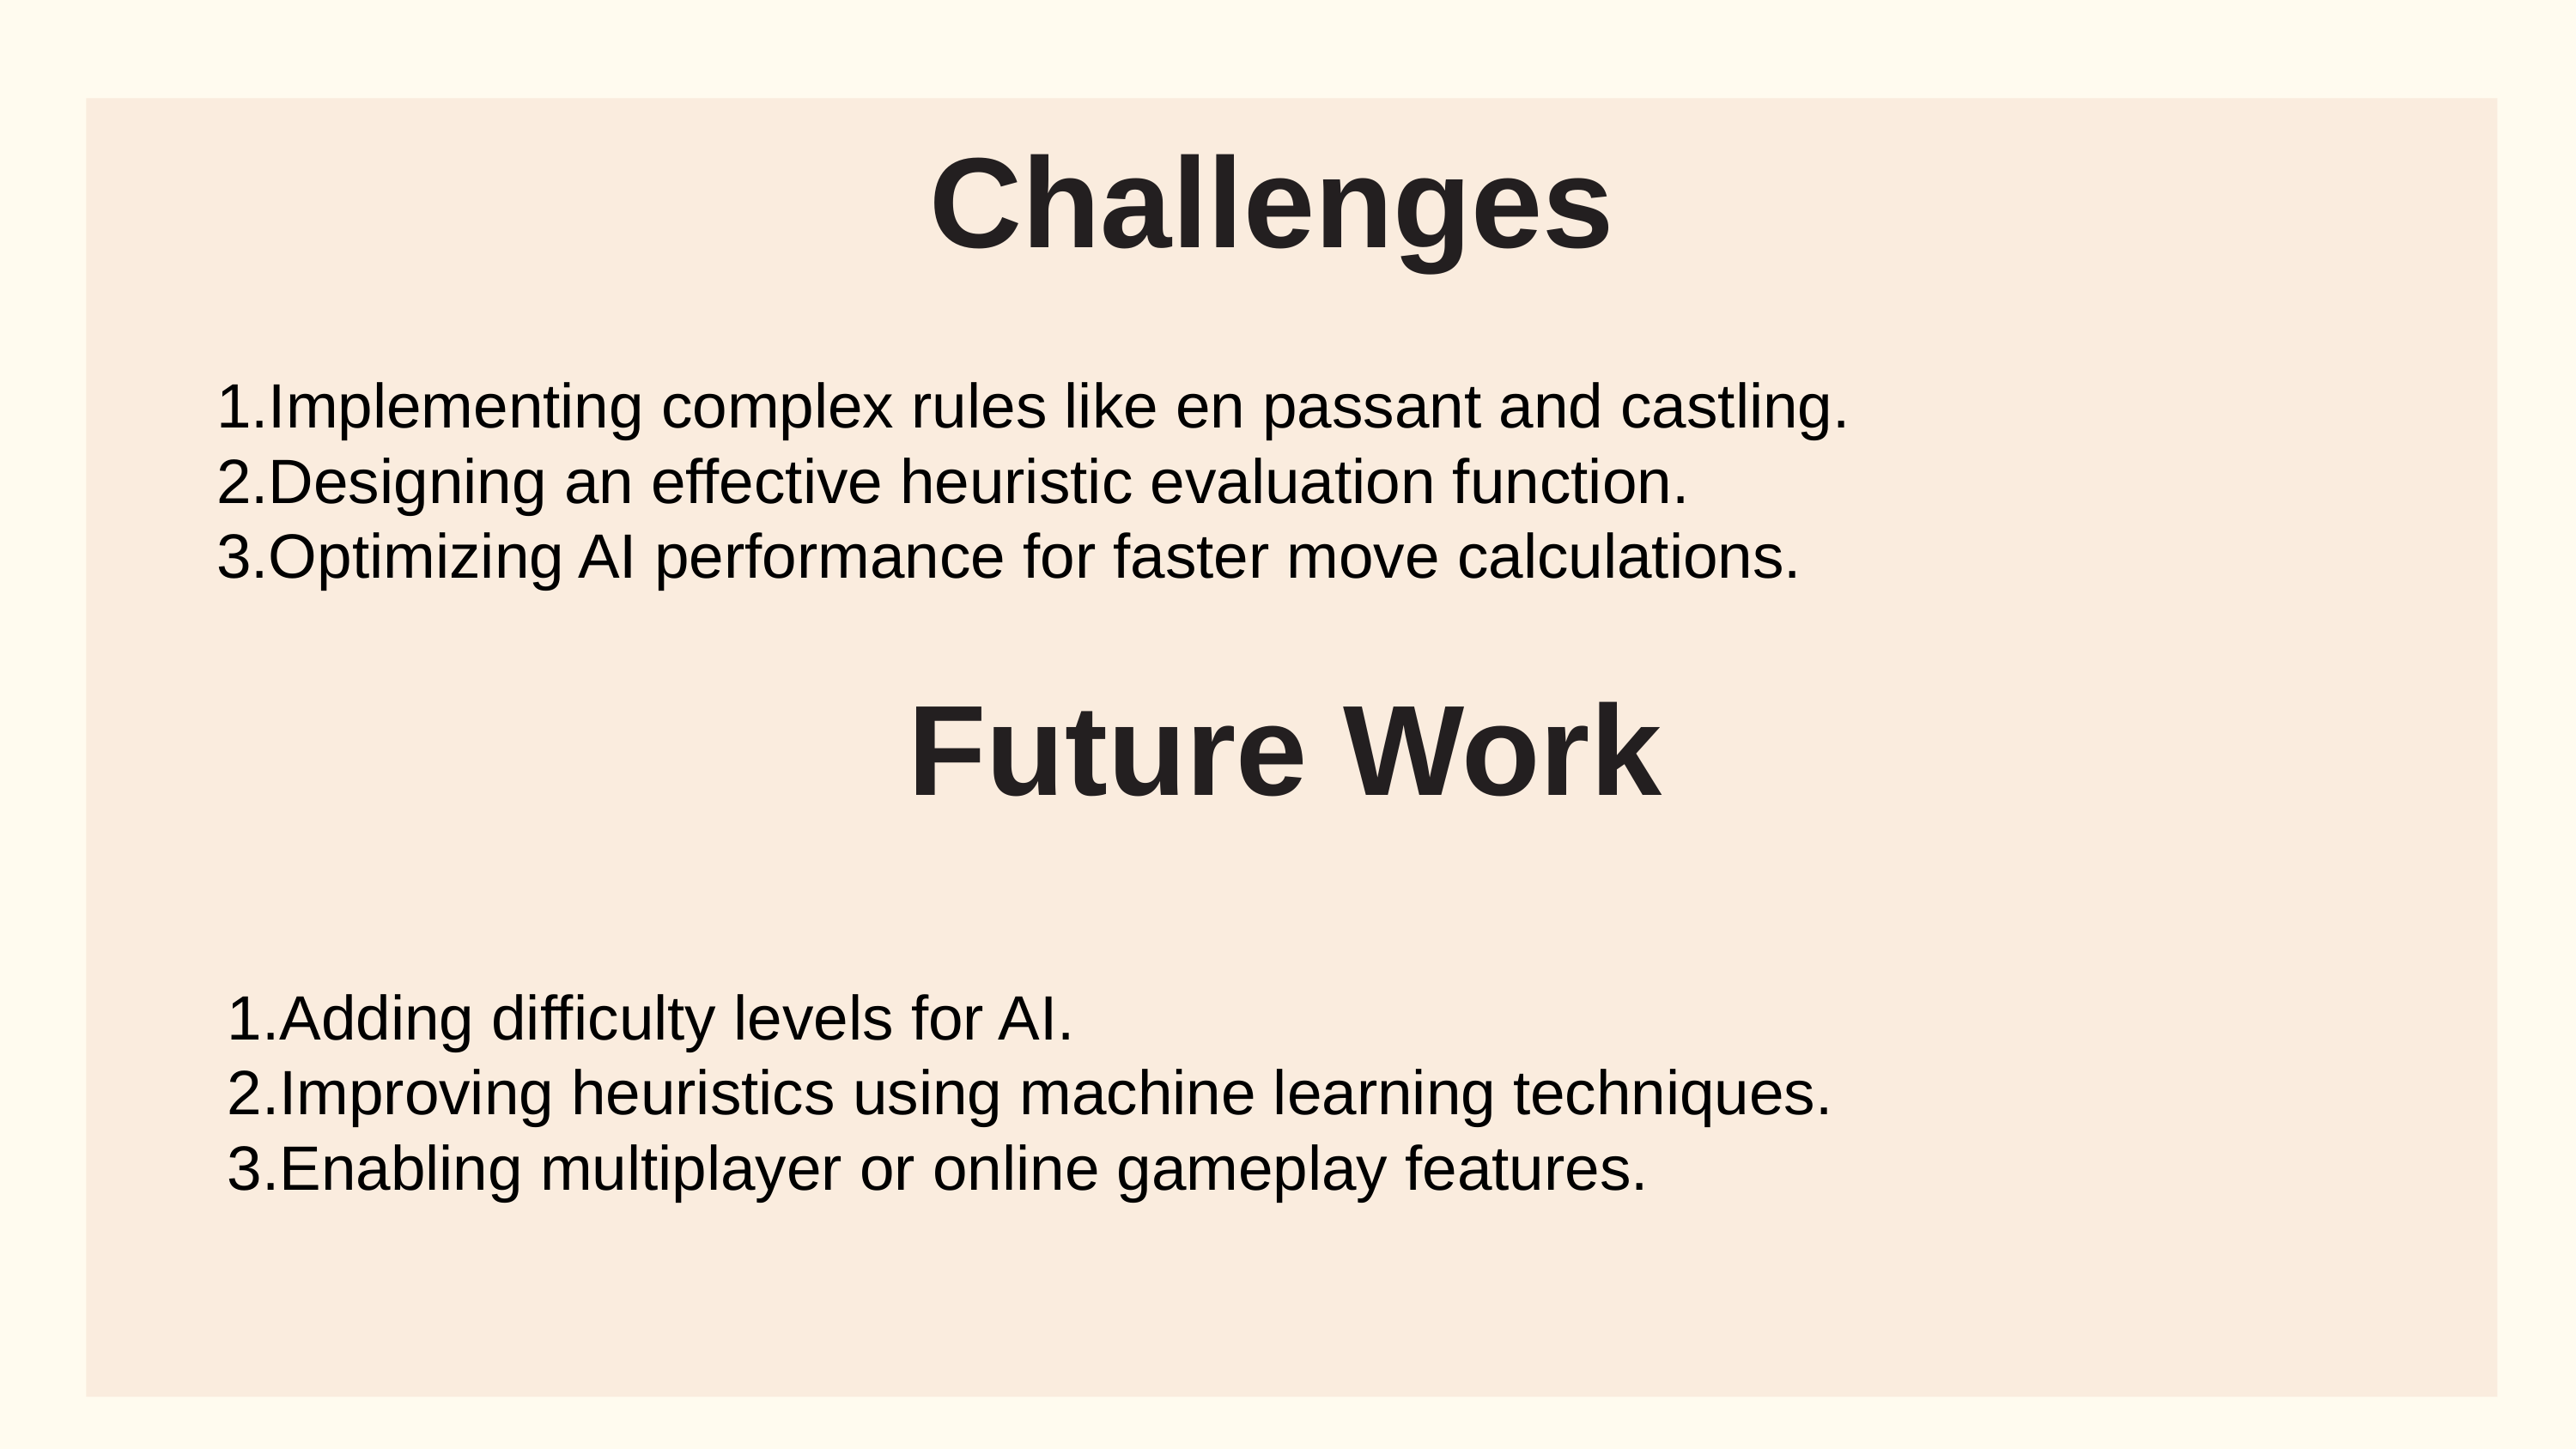

Challenges
Implementing complex rules like en passant and castling.
Designing an effective heuristic evaluation function.
Optimizing AI performance for faster move calculations.
Future Work
Adding difficulty levels for AI.
Improving heuristics using machine learning techniques.
Enabling multiplayer or online gameplay features.